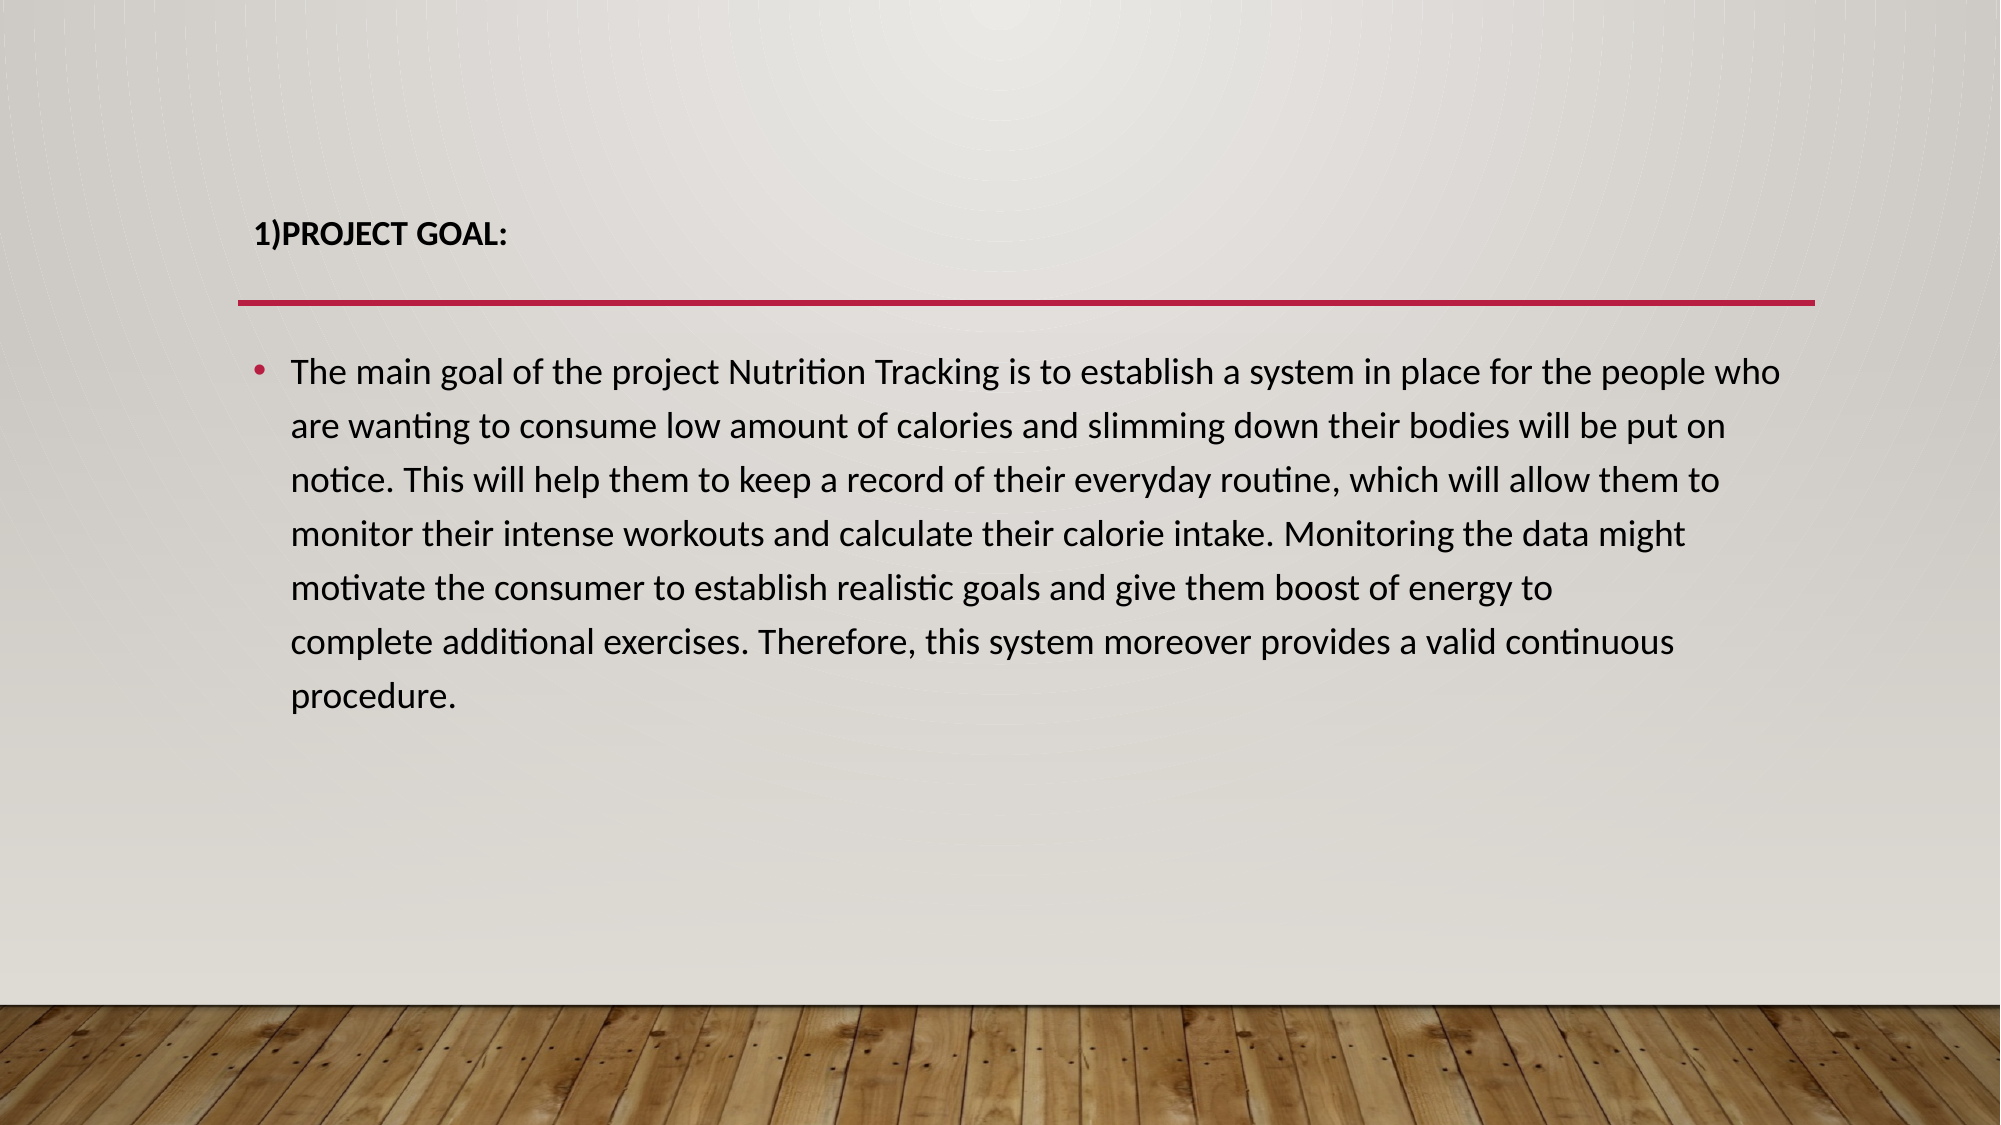

# 1)Project Goal:
The main goal of the project Nutrition Tracking is to establish a system in place for the people who are wanting to consume low amount of calories and slimming down their bodies will be put on notice. This will help them to keep a record of their everyday routine, which will allow them to monitor their intense workouts and calculate their calorie intake. Monitoring the data might motivate the consumer to establish realistic goals and give them boost of energy to complete additional exercises. Therefore, this system moreover provides a valid continuous procedure.